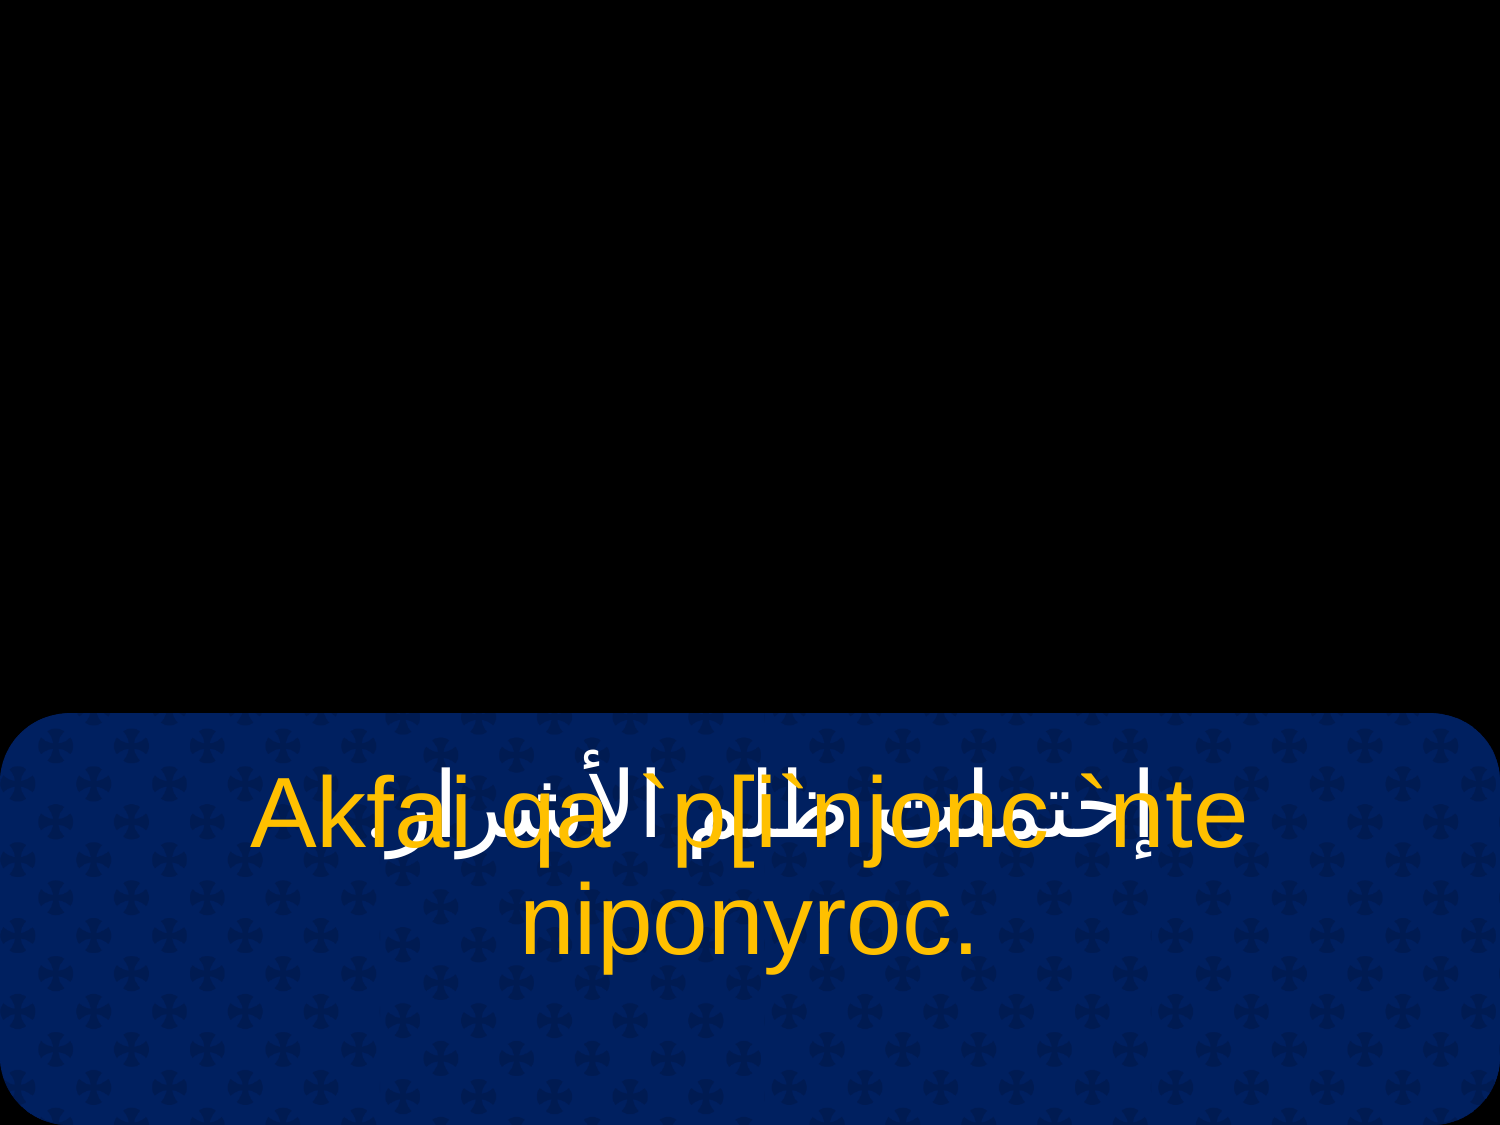

# إحتملت ظلم الأشرار.
Akfai qa `p[i`njonc `nte niponyroc.